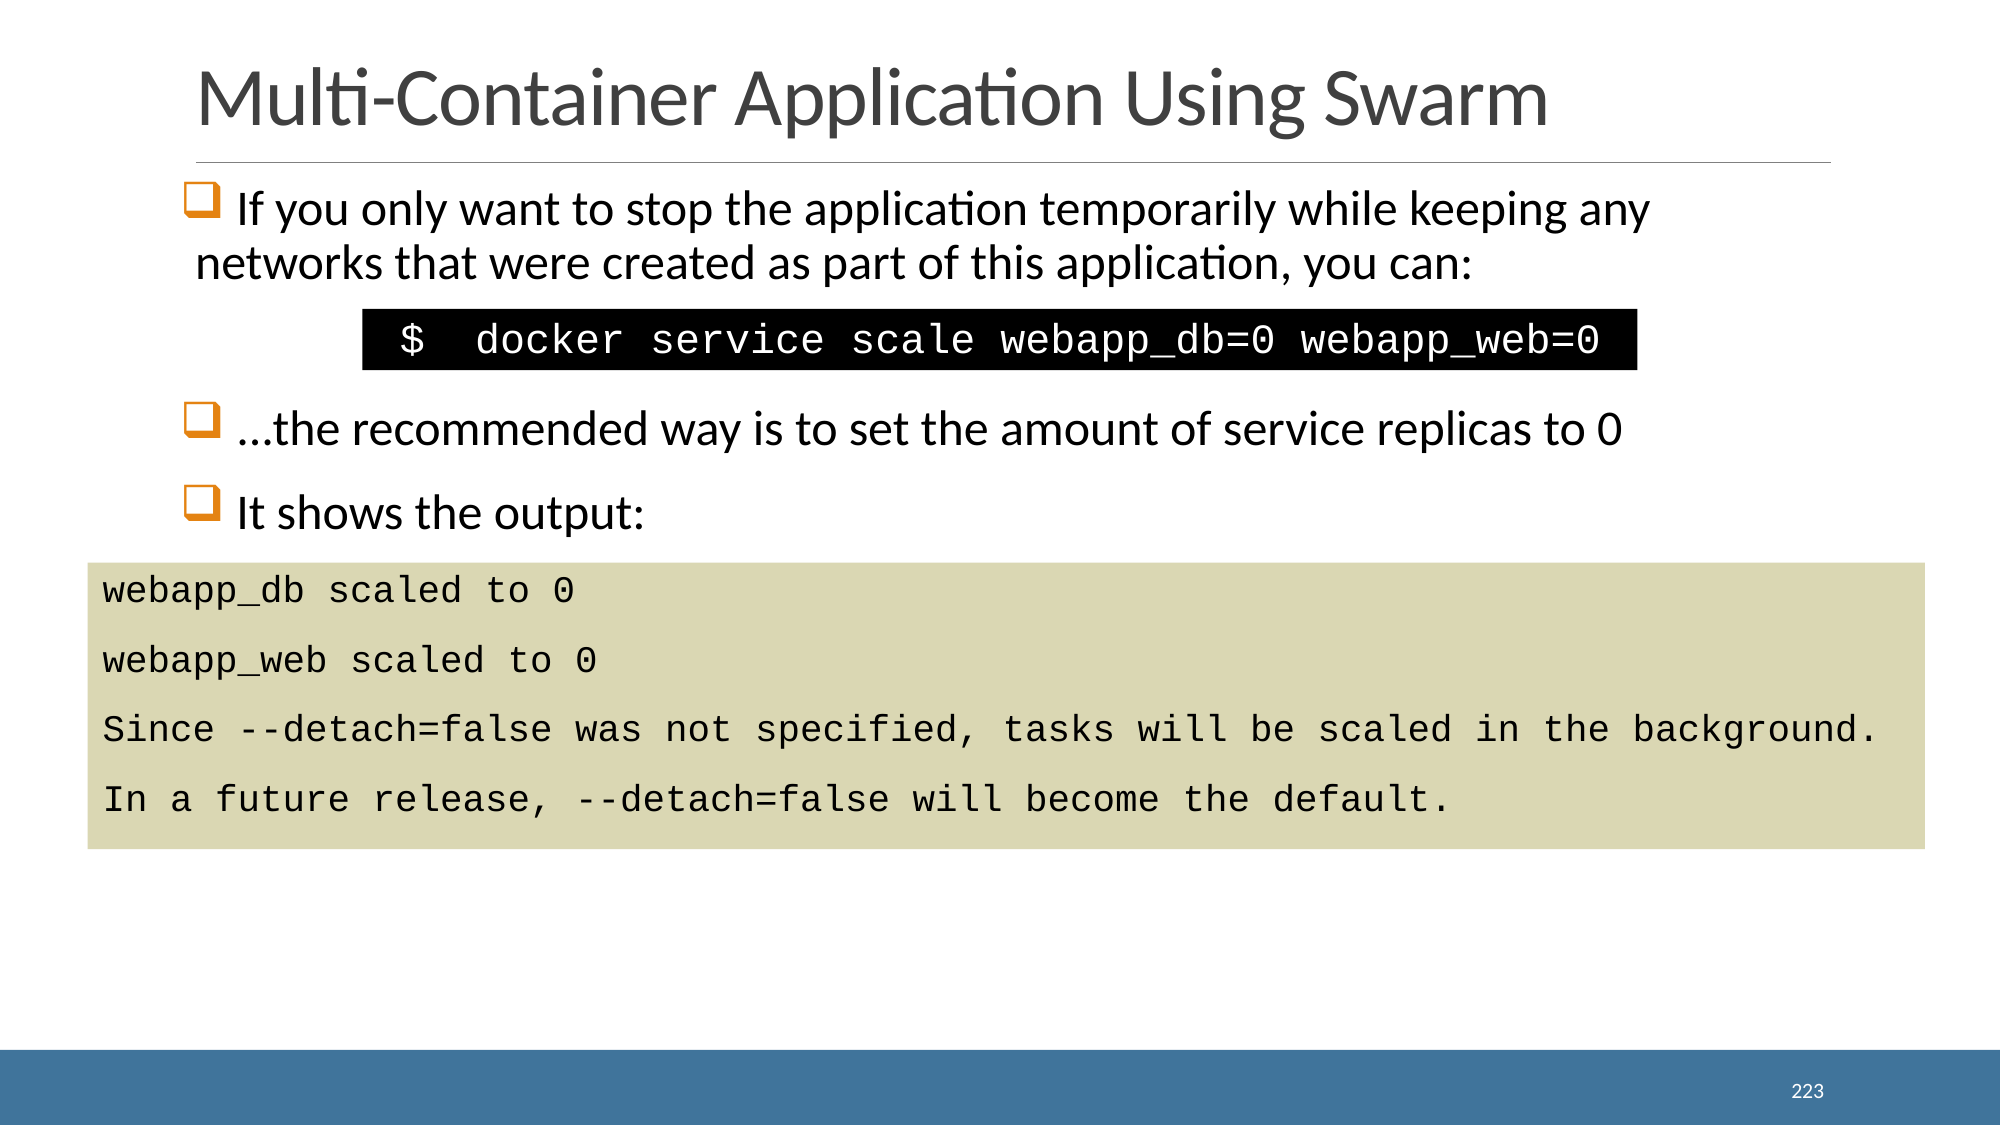

# Multi-Container Application Using Swarm
 If you only want to stop the application temporarily while keeping any networks that were created as part of this application, you can:

 ...the recommended way is to set the amount of service replicas to 0
 It shows the output:

$  docker service scale webapp_db=0 webapp_web=0
webapp_db scaled to 0
webapp_web scaled to 0
Since --detach=false was not specified, tasks will be scaled in the background.
In a future release, --detach=false will become the default.

223